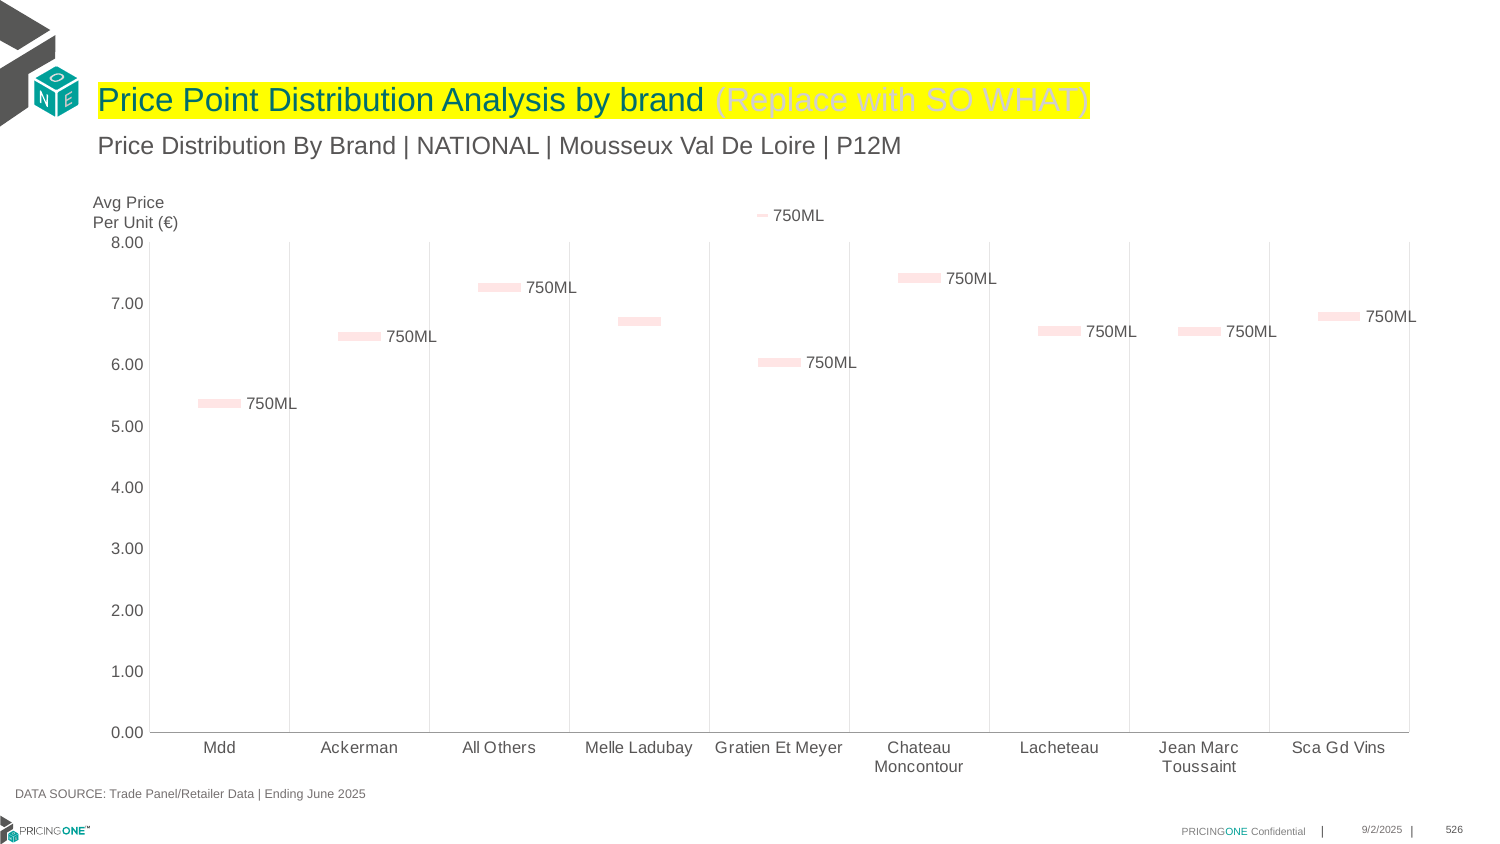

# Price Point Distribution Analysis by brand (Replace with SO WHAT)
Price Distribution By Brand | NATIONAL | Mousseux Val De Loire | P12M

### Chart

| Category | 750ML |
|---|---|
| Mdd | 5.3677 |
| Ackerman | 6.4609 |
| All Others | 7.2596 |
| Melle Ladubay | 6.7057 |
| Gratien Et Meyer | 6.0342 |
| Chateau Moncontour | 7.409 |
| Lacheteau | 6.5433 |
| Jean Marc Toussaint | 6.5371 |
| Sca Gd Vins | 6.7817 |
Avg Price
Per Unit (€)
DATA SOURCE: Trade Panel/Retailer Data | Ending June 2025
9/2/2025
526